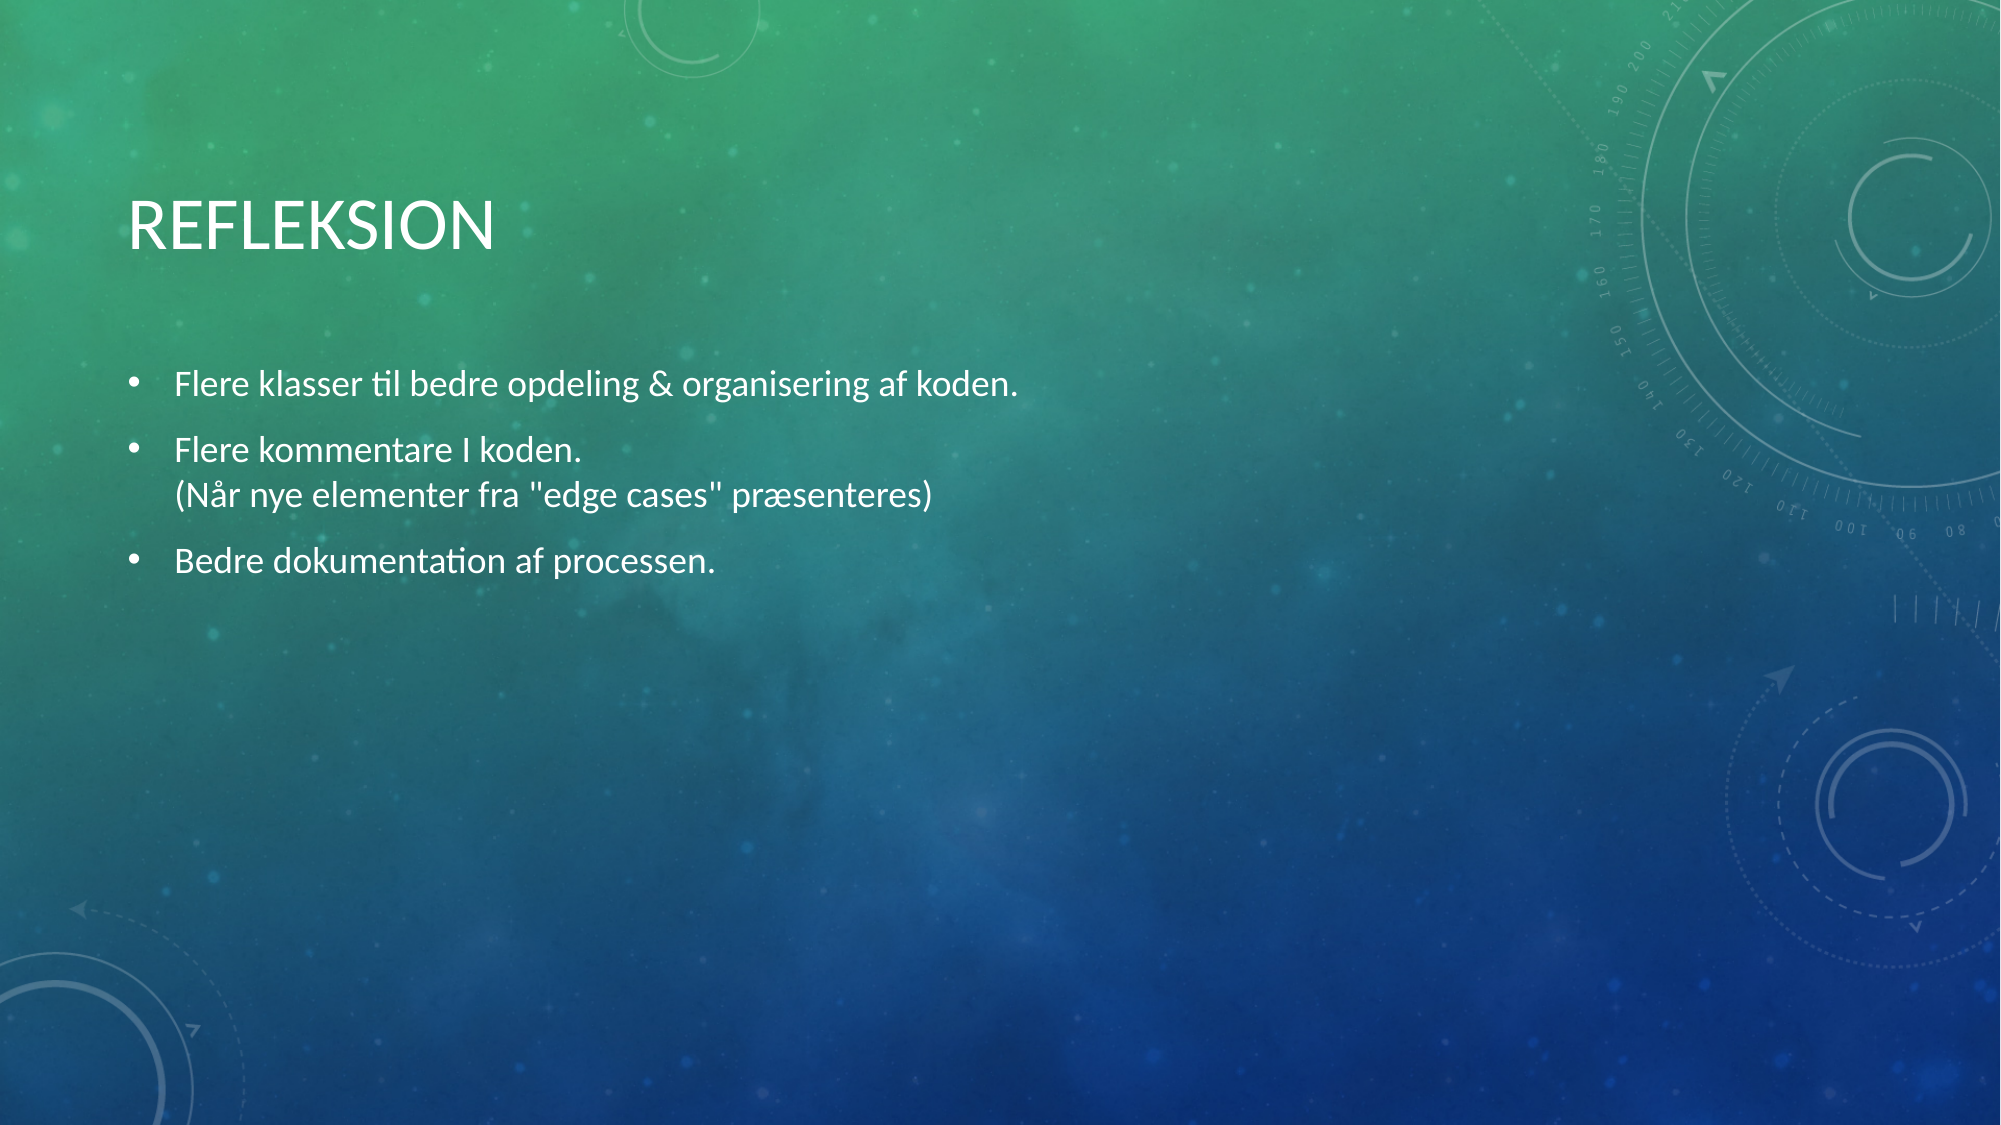

# Refleksion
Flere klasser til bedre opdeling & organisering af koden.
Flere kommentare I koden.
(Når nye elementer fra "edge cases" præsenteres)
Bedre dokumentation af processen.